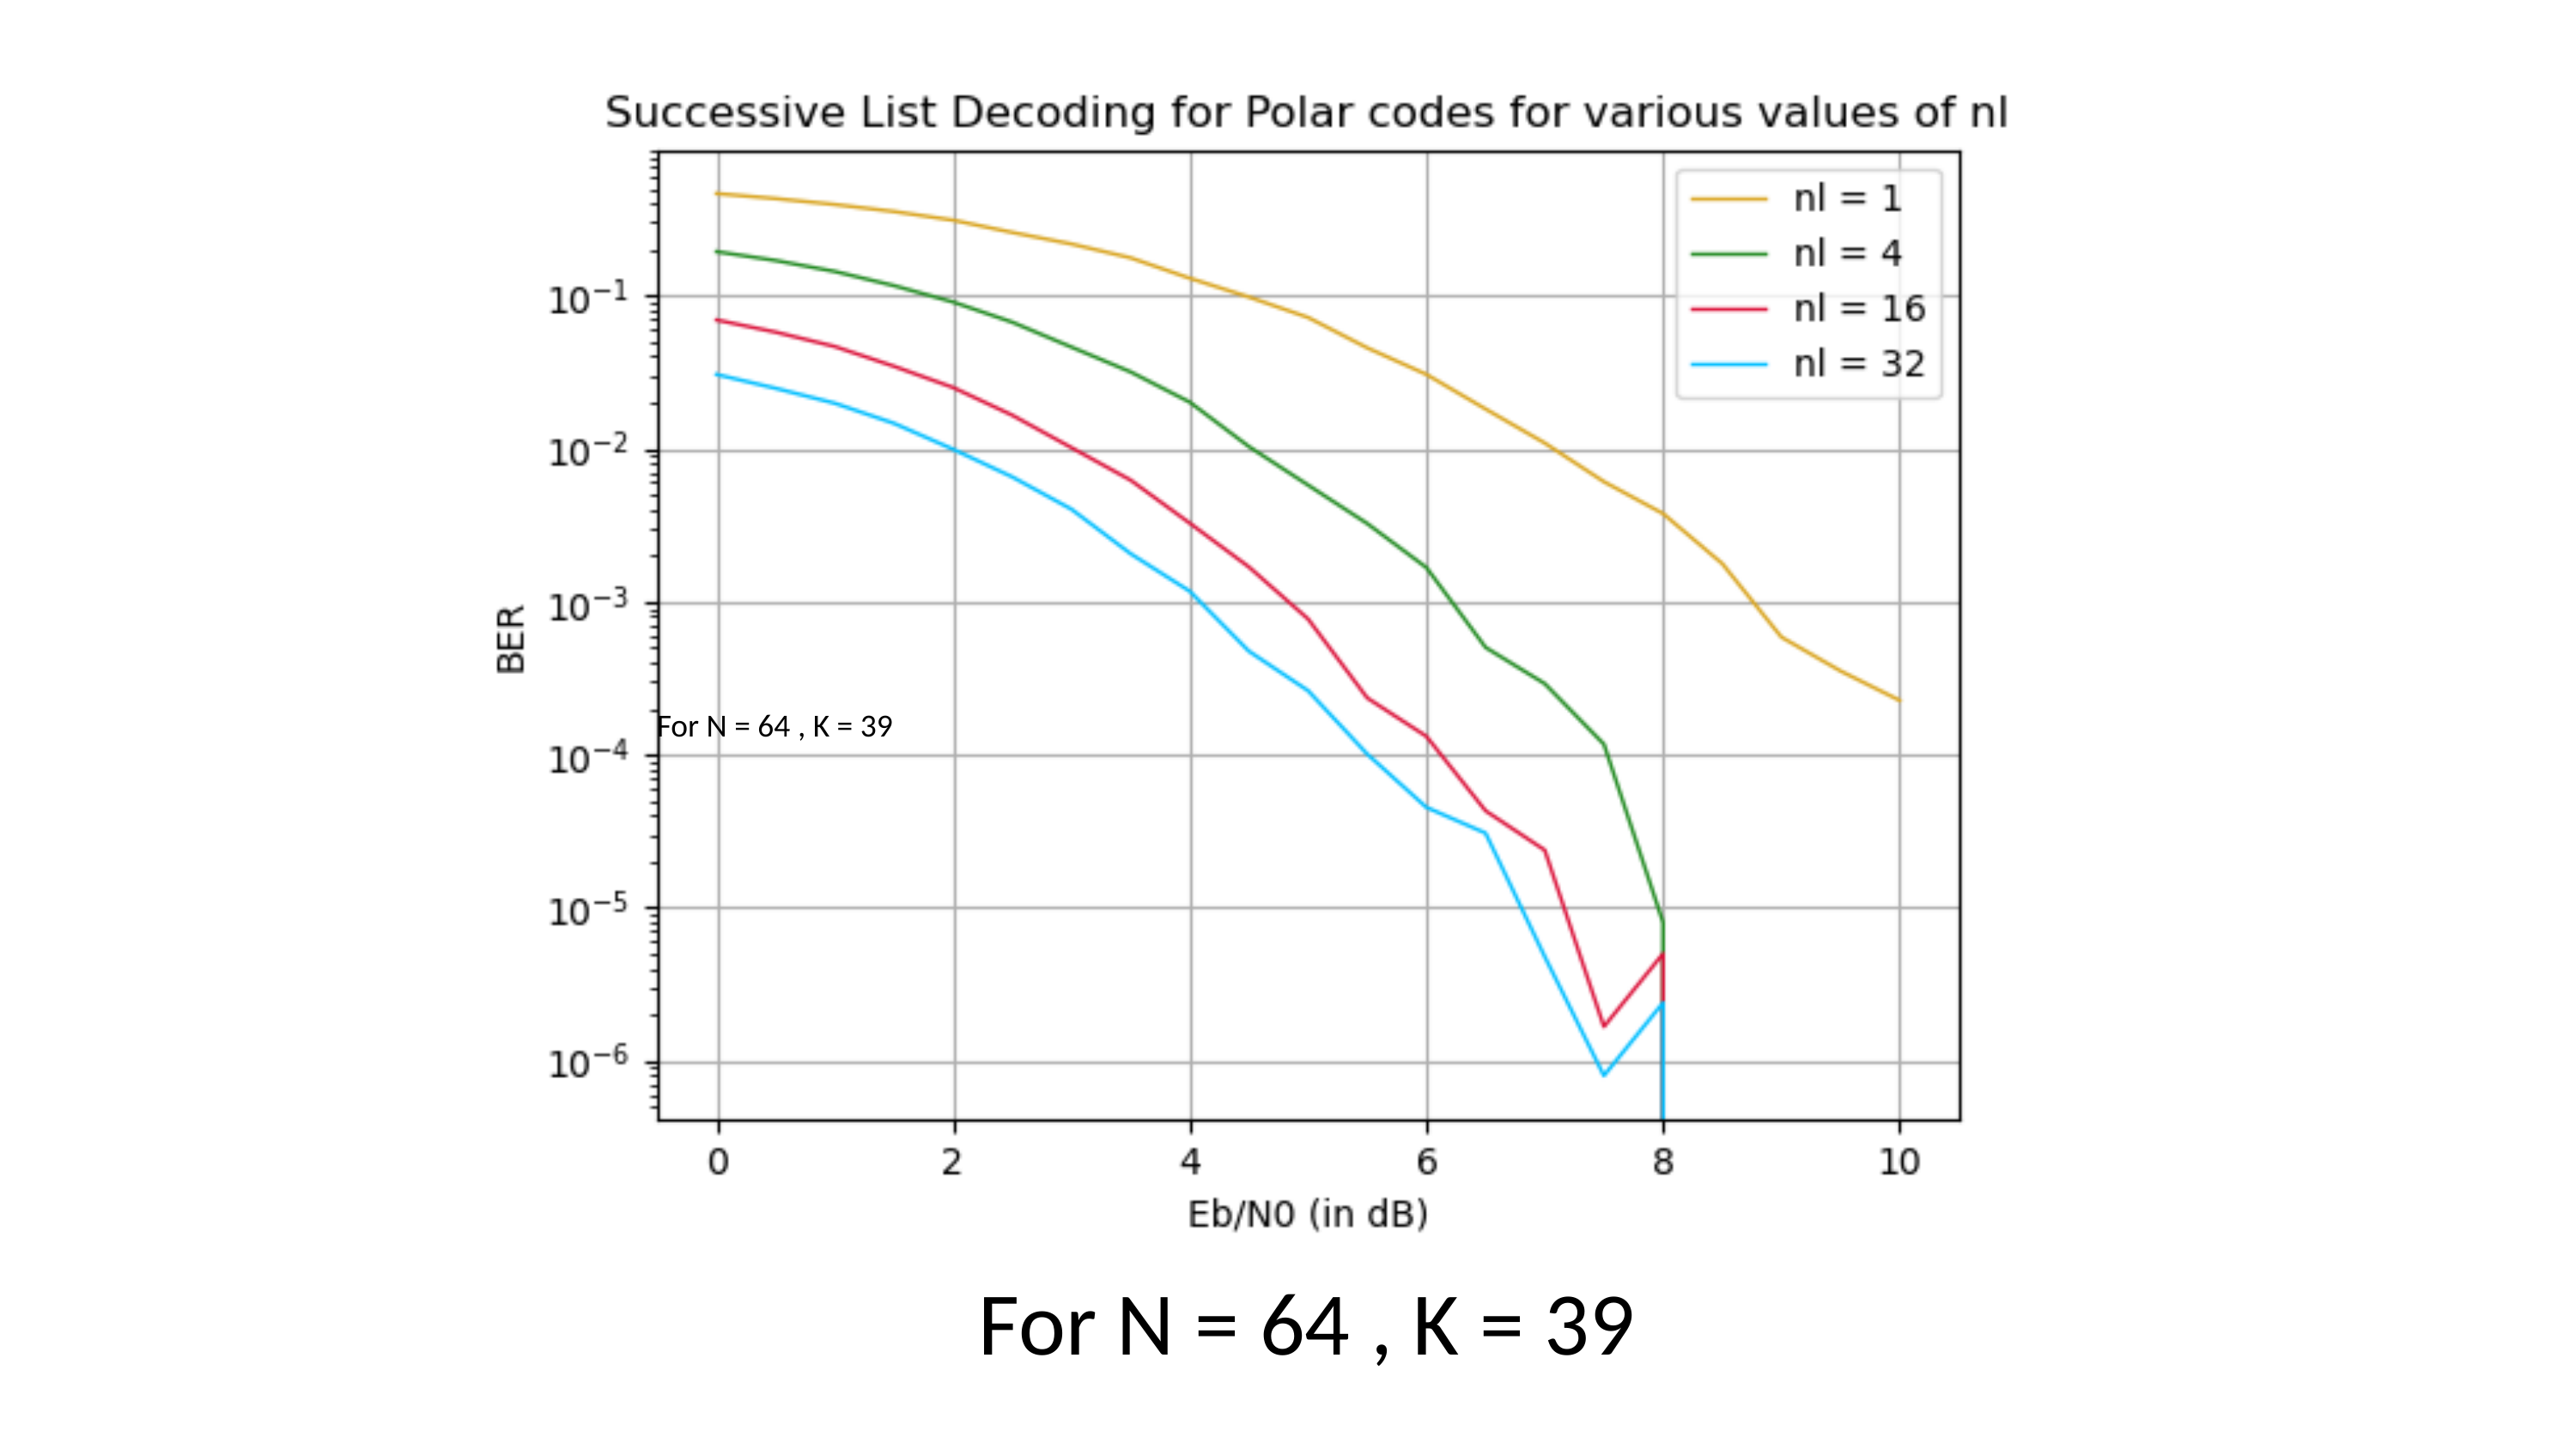

For N = 64 , K = 39
For N = 64 , K = 39